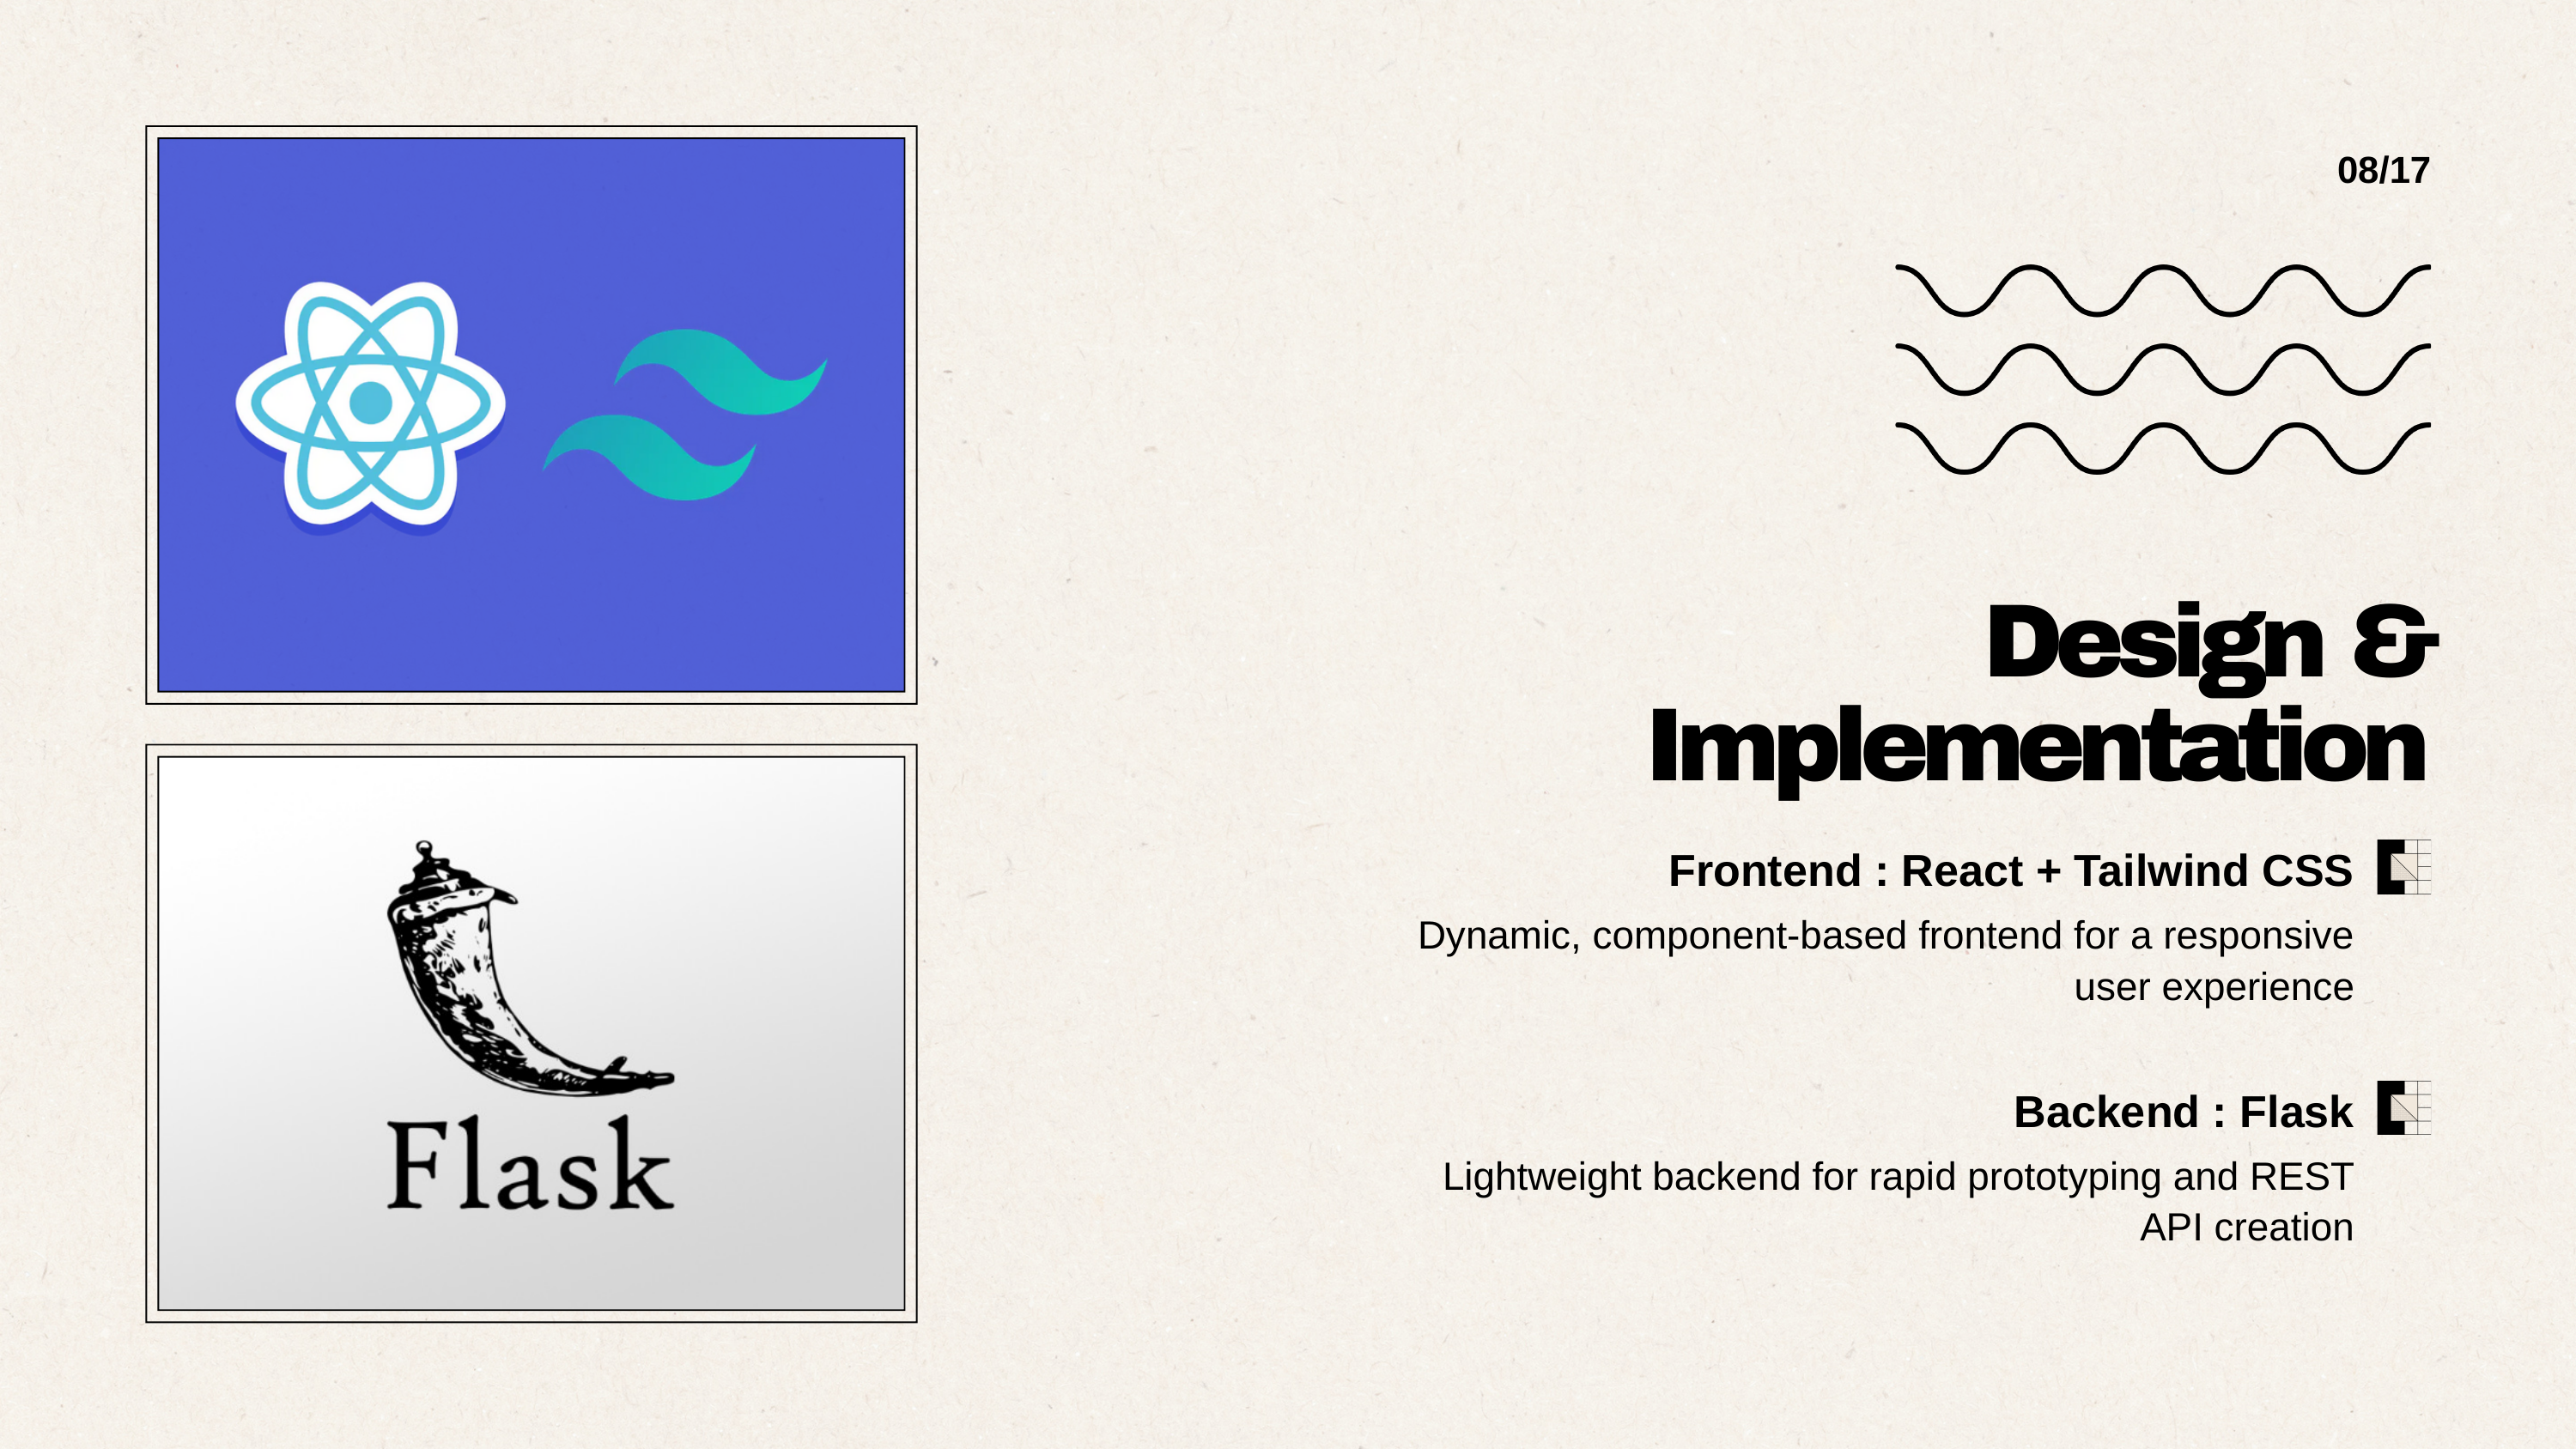

08/17

Design & Implementation

Frontend : React + Tailwind CSS
Dynamic, component-based frontend for a responsive user experience

Backend : Flask
Lightweight backend for rapid prototyping and REST API creation